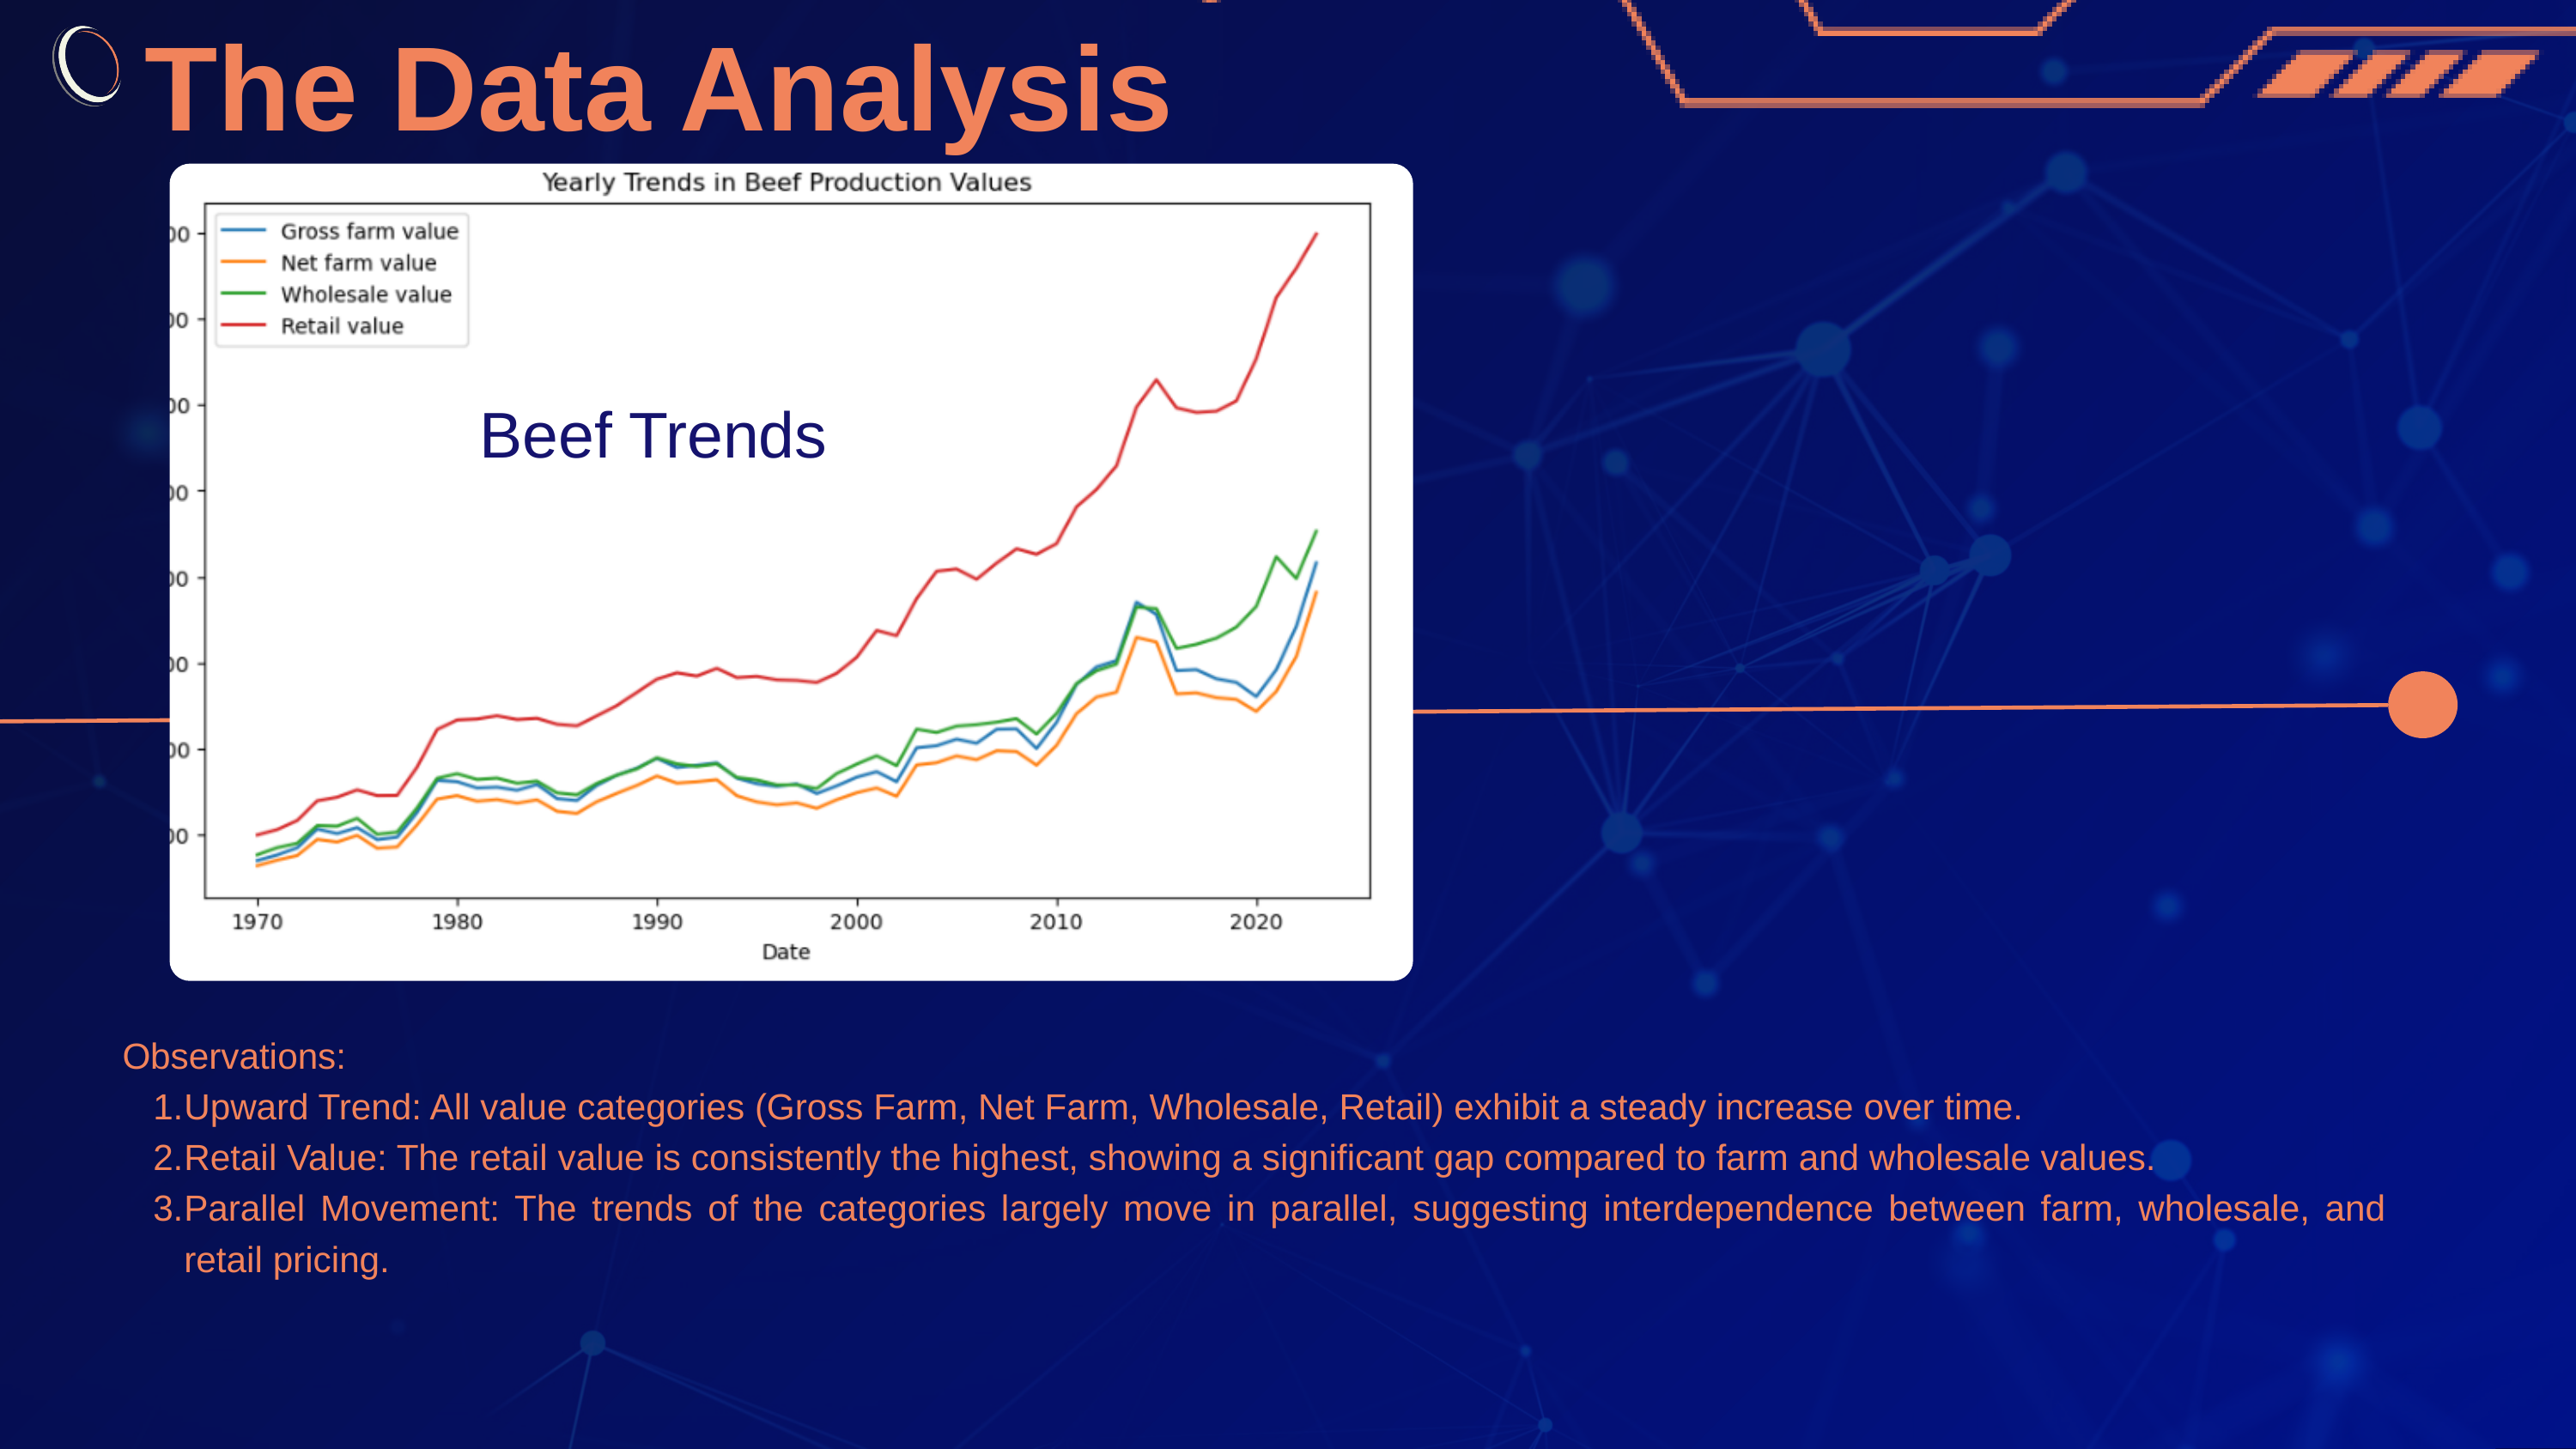

The Data Analysis

Beef Trends

Observations:
Upward Trend: All value categories (Gross Farm, Net Farm, Wholesale, Retail) exhibit a steady increase over time.
Retail Value: The retail value is consistently the highest, showing a significant gap compared to farm and wholesale values.
Parallel Movement: The trends of the categories largely move in parallel, suggesting interdependence between farm, wholesale, and retail pricing.